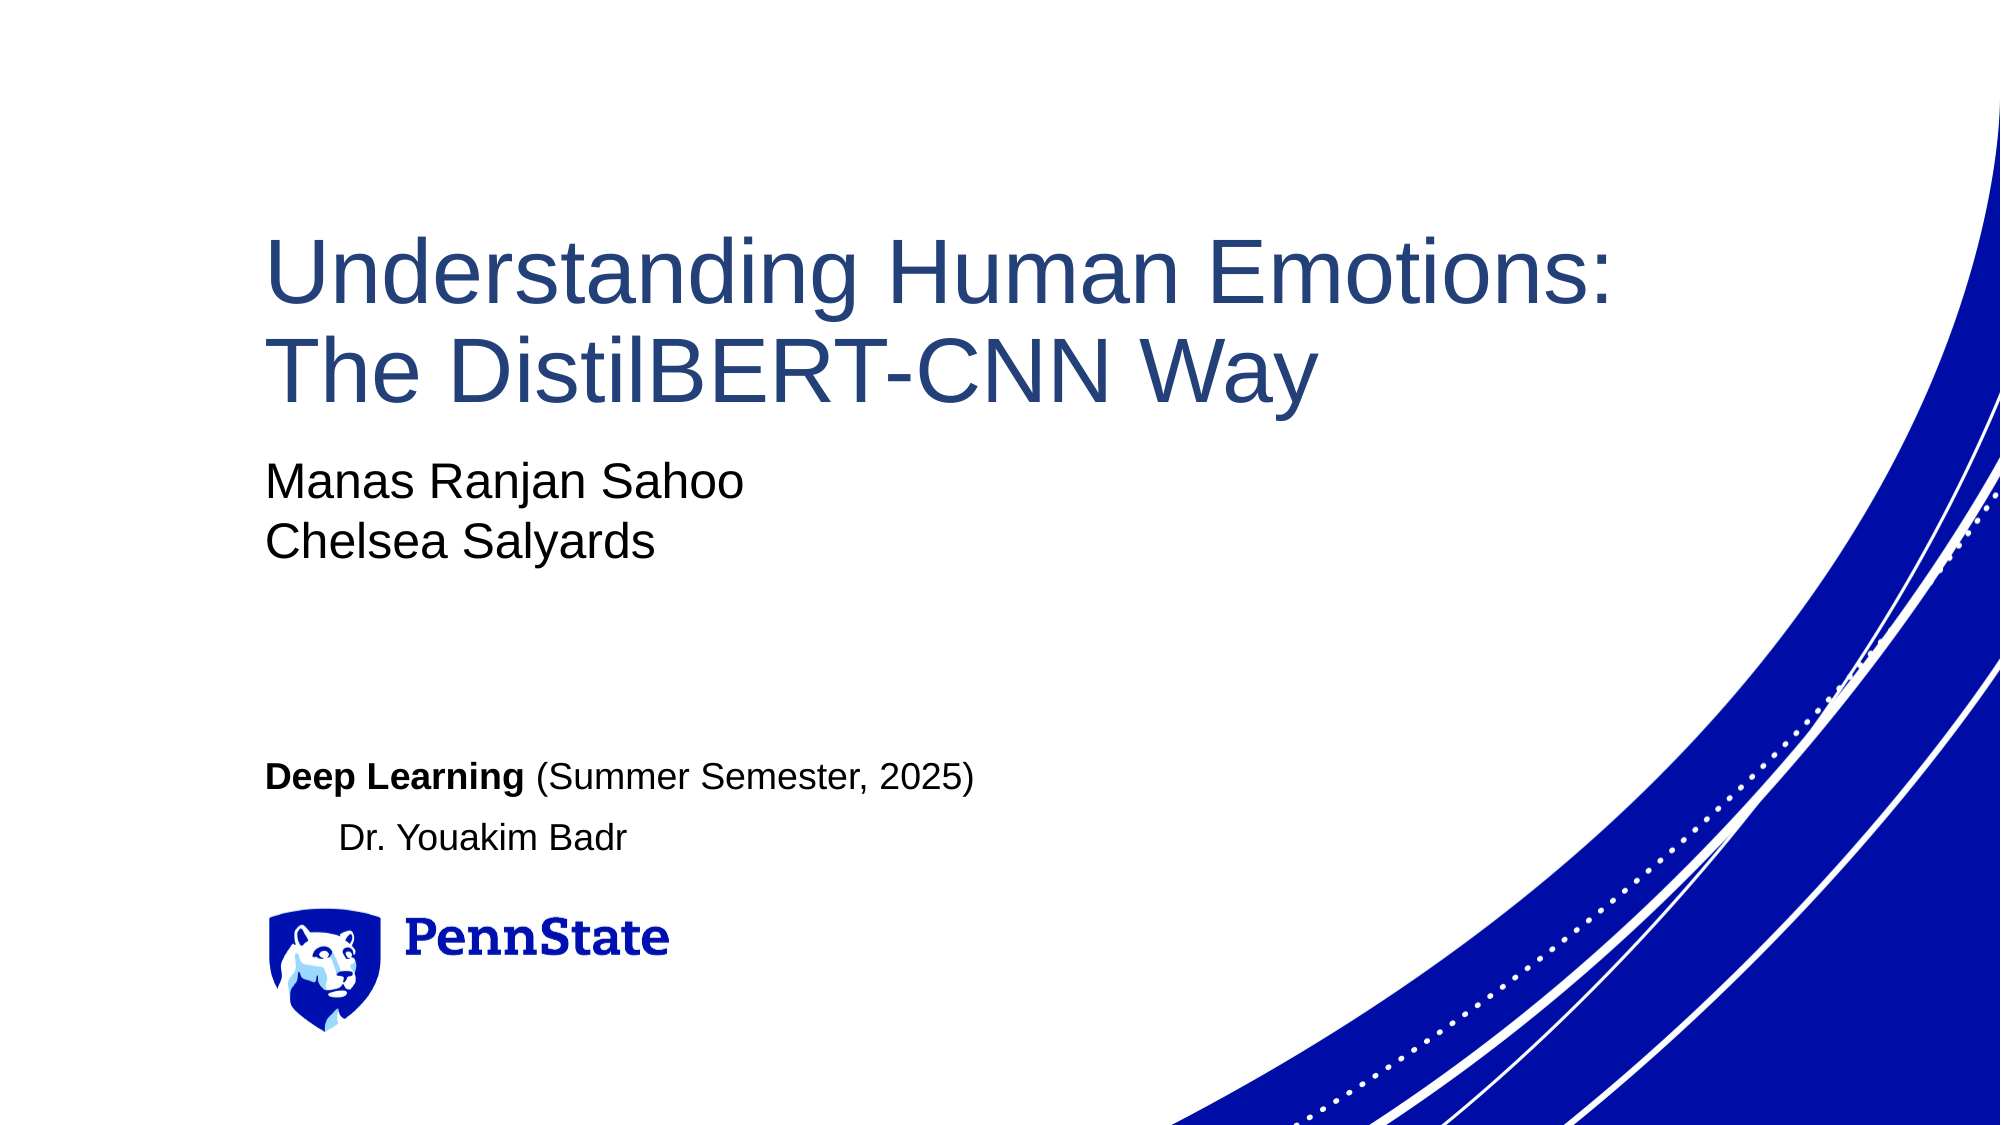

# Understanding Human Emotions: The DistilBERT-CNN Way
Manas Ranjan Sahoo
Chelsea Salyards
Deep Learning (Summer Semester, 2025)
       Dr. Youakim Badr